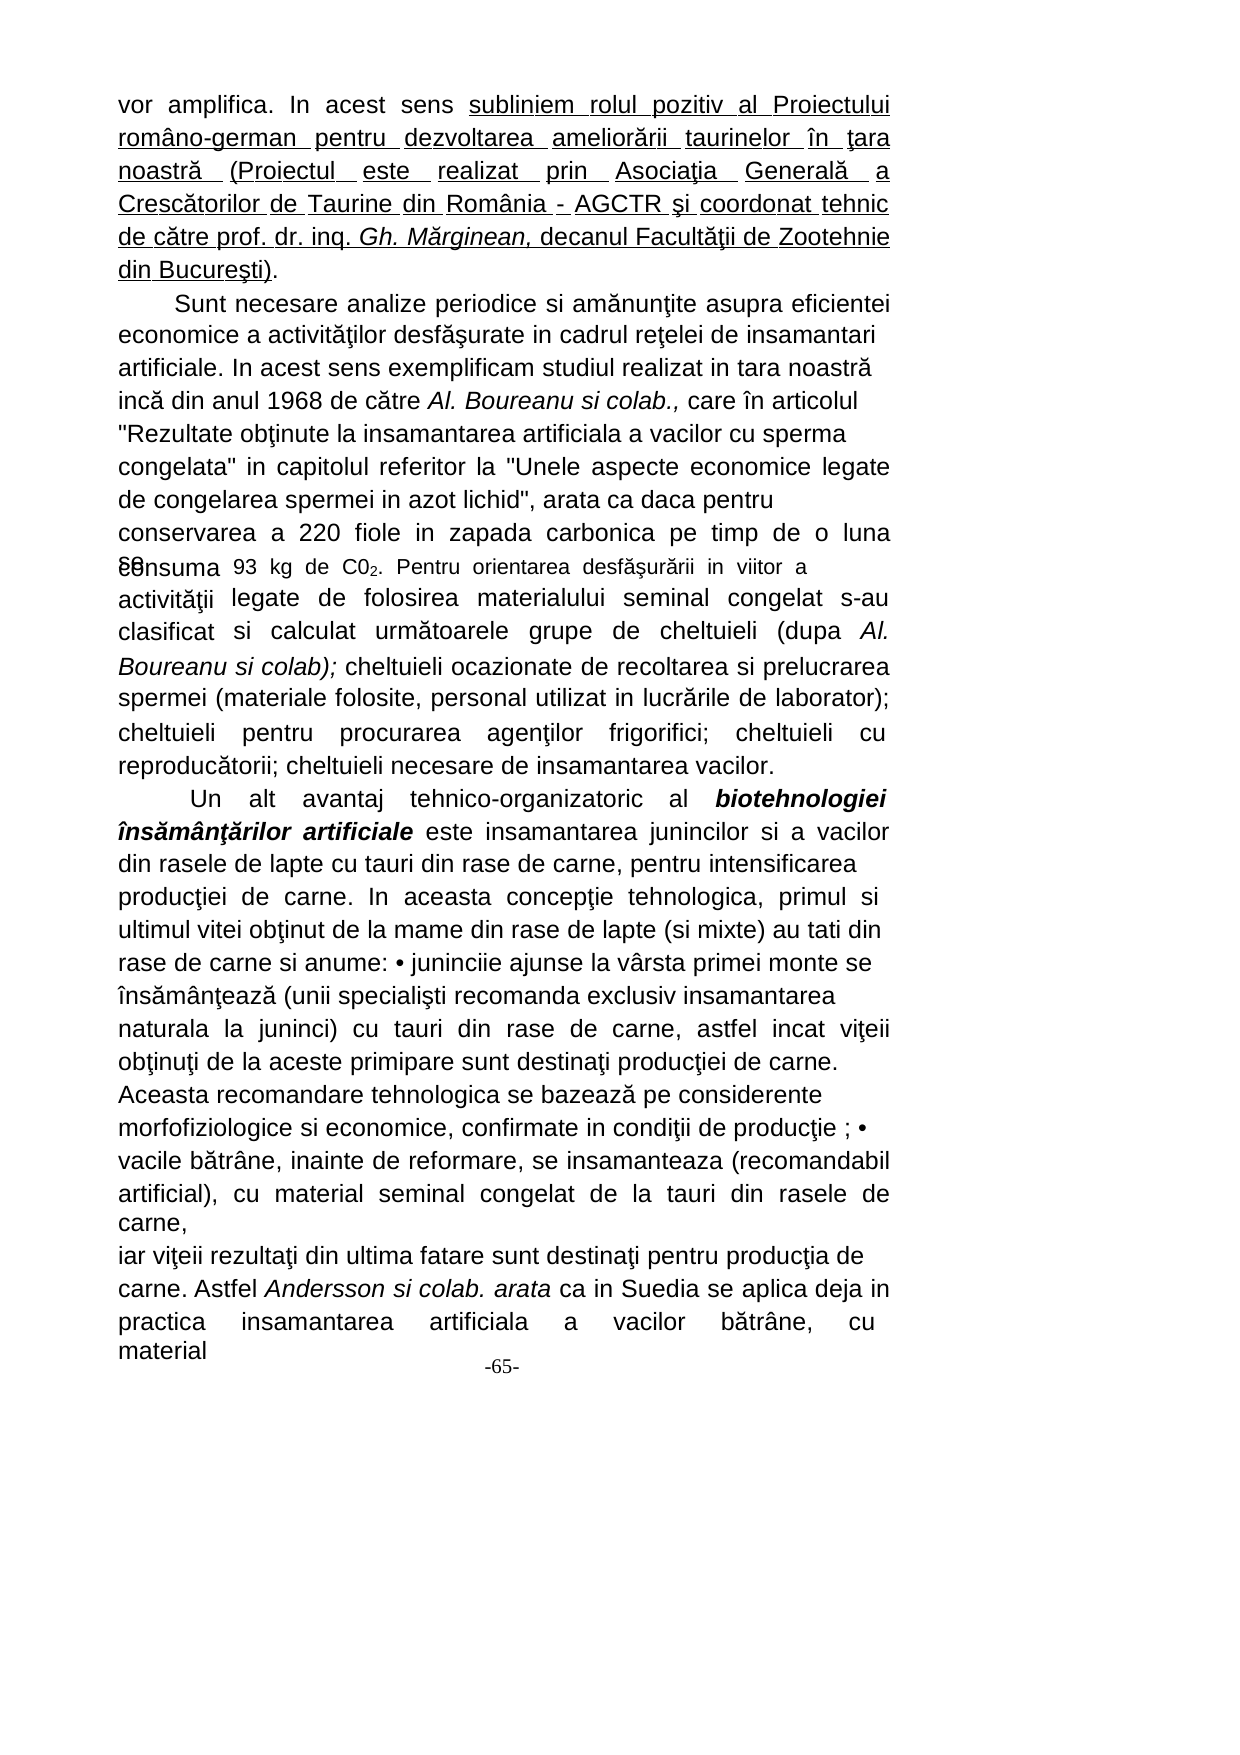

vor  amplifica.  In  acest  sens  subliniem  rolul  pozitiv  al  Proiectului

româno-german  pentru  dezvoltarea  ameliorării  taurinelor  în  ţara

noastră   (Proiectul   este   realizat   prin   Asociaţia   Generală   a

Crescătorilor de Taurine din România - AGCTR şi coordonat tehnic
de către prof. dr. inq. Gh. Mărginean, decanul Facultăţii de Zootehnie
din Bucureşti).
Sunt necesare analize periodice si amănunţite asupra eficientei
economice a activităţilor desfăşurate in cadrul reţelei de insamantari
artificiale. In acest sens exemplificam studiul realizat in tara noastră
incă din anul 1968 de către Al. Boureanu si colab., care în articolul
"Rezultate obţinute la insamantarea artificiala a vacilor cu sperma
congelata" in capitolul referitor la "Unele aspecte economice legate
de congelarea spermei in azot lichid", arata ca daca pentru
conservarea a 220 fiole in zapada carbonica pe timp de o luna se
consuma
activităţii
clasificat
93 kg de C02. Pentru orientarea desfăşurării in viitor a
legate  de  folosirea  materialului  seminal  congelat  s-au
si  calculat  următoarele  grupe  de  cheltuieli  (dupa  Al.
Boureanu si colab); cheltuieli ocazionate de recoltarea si prelucrarea
spermei (materiale folosite, personal utilizat in lucrările de laborator);
cheltuieli
pentru
procurarea
agenţilor
frigorifici;
cheltuieli
cu
reproducătorii; cheltuieli necesare de insamantarea vacilor.
Un
alt   avantaj
tehnico-organizatoric
al
biotehnologiei
însămânţărilor artificiale este insamantarea junincilor si a vacilor
din rasele de lapte cu tauri din rase de carne, pentru intensificarea
producţiei  de  carne.  In  aceasta  concepţie  tehnologica,  primul  si
ultimul vitei obţinut de la mame din rase de lapte (si mixte) au tati din
rase de carne si anume: • juninciie ajunse la vârsta primei monte se
însămânţează (unii specialişti recomanda exclusiv insamantarea
naturala  la  juninci)  cu  tauri  din  rase  de  carne,  astfel  incat  viţeii
obţinuţi de la aceste primipare sunt destinaţi producţiei de carne.
Aceasta recomandare tehnologica se bazează pe considerente
morfofiziologice si economice, confirmate in condiţii de producţie ; •
vacile bătrâne, inainte de reformare, se insamanteaza (recomandabil
artificial), cu material seminal congelat de la tauri din rasele de carne,
iar viţeii rezultaţi din ultima fatare sunt destinaţi pentru producţia de
carne. Astfel Andersson si colab. arata ca in Suedia se aplica deja in
practica  insamantarea  artificiala  a  vacilor  bătrâne,  cu  material
-65-